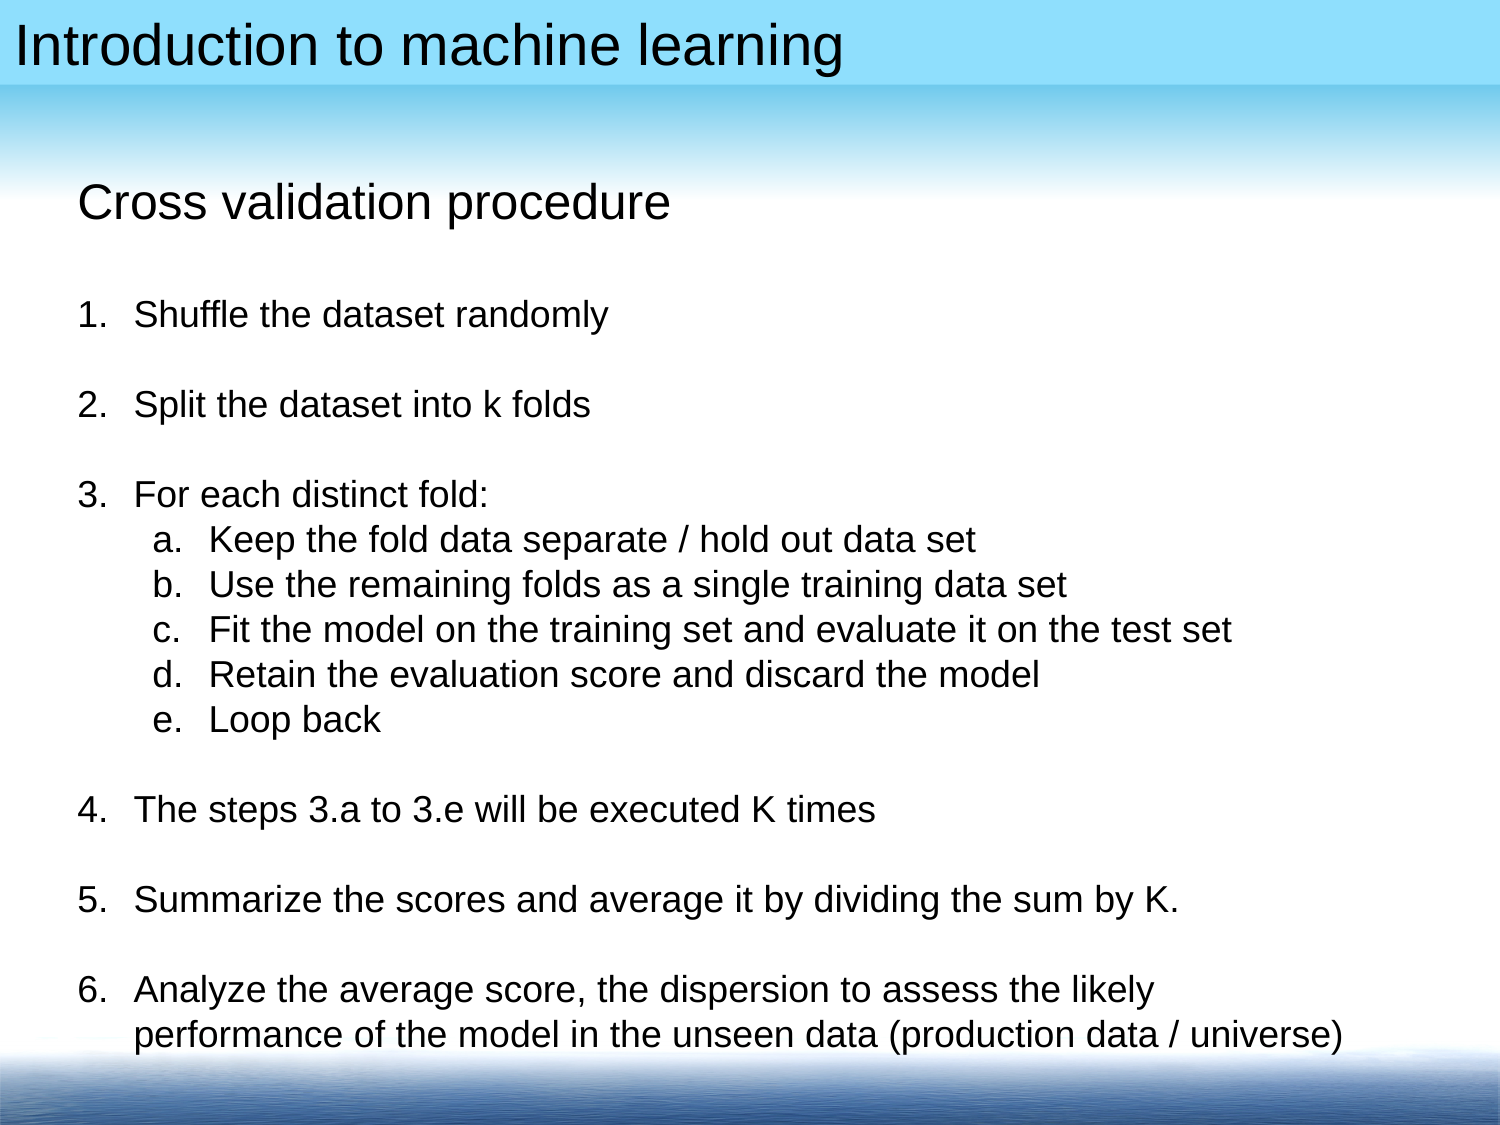

Cross validation procedure

Shuffle the dataset randomly

Split the dataset into k folds

For each distinct fold:
Keep the fold data separate / hold out data set
Use the remaining folds as a single training data set
Fit the model on the training set and evaluate it on the test set
Retain the evaluation score and discard the model
Loop back

The steps 3.a to 3.e will be executed K times

Summarize the scores and average it by dividing the sum by K.

Analyze the average score, the dispersion to assess the likely performance of the model in the unseen data (production data / universe)